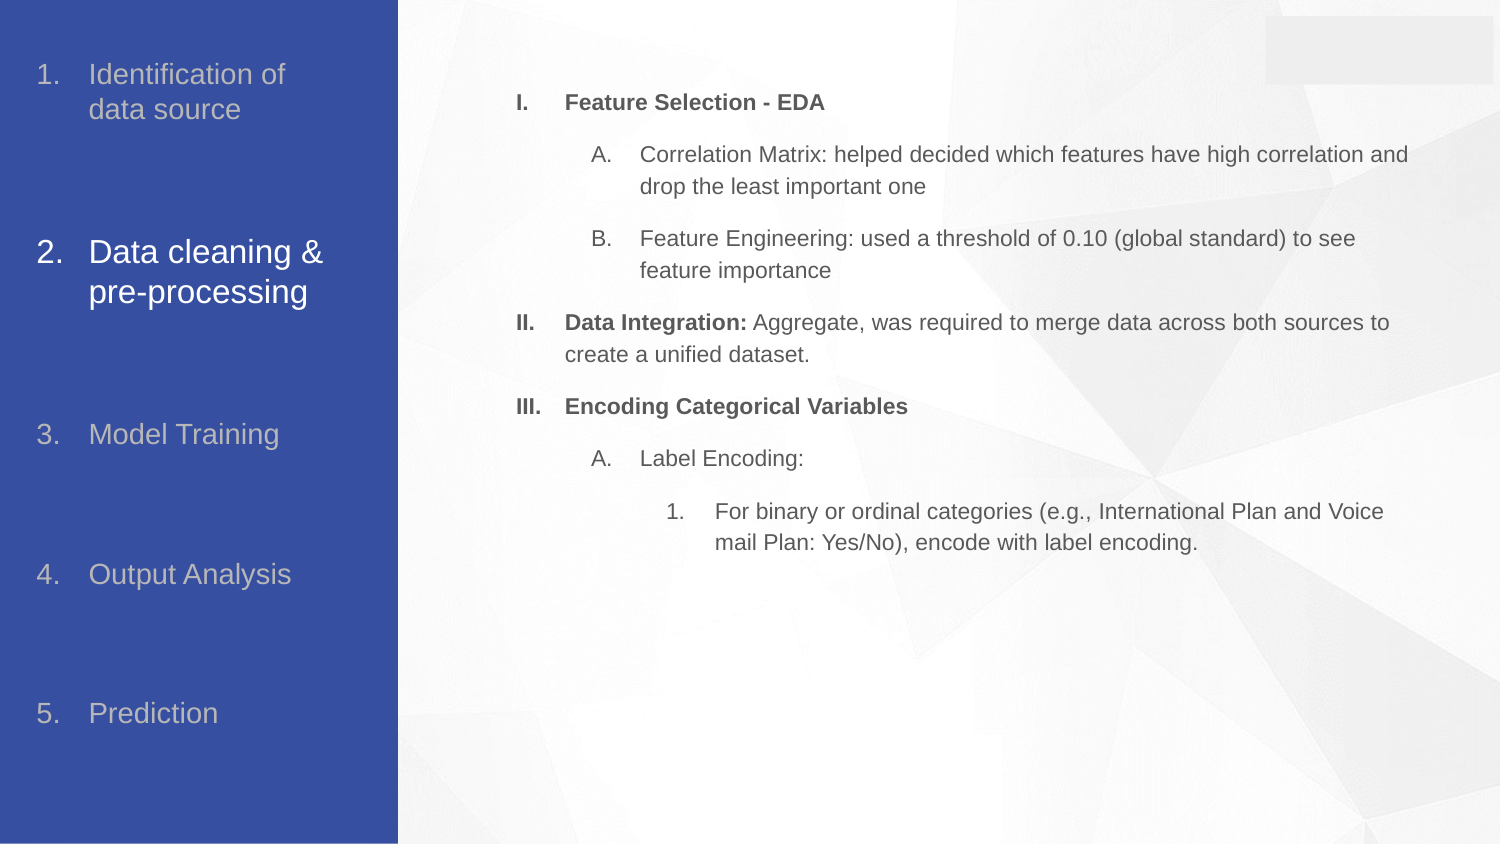

Identification of
data source
Data cleaning & pre-processing
Model Training
Output Analysis
Prediction
Feature Selection - EDA
Correlation Matrix: helped decided which features have high correlation and drop the least important one
Feature Engineering: used a threshold of 0.10 (global standard) to see feature importance
Data Integration: Aggregate, was required to merge data across both sources to create a unified dataset.
Encoding Categorical Variables
Label Encoding:
For binary or ordinal categories (e.g., International Plan and Voice mail Plan: Yes/No), encode with label encoding.